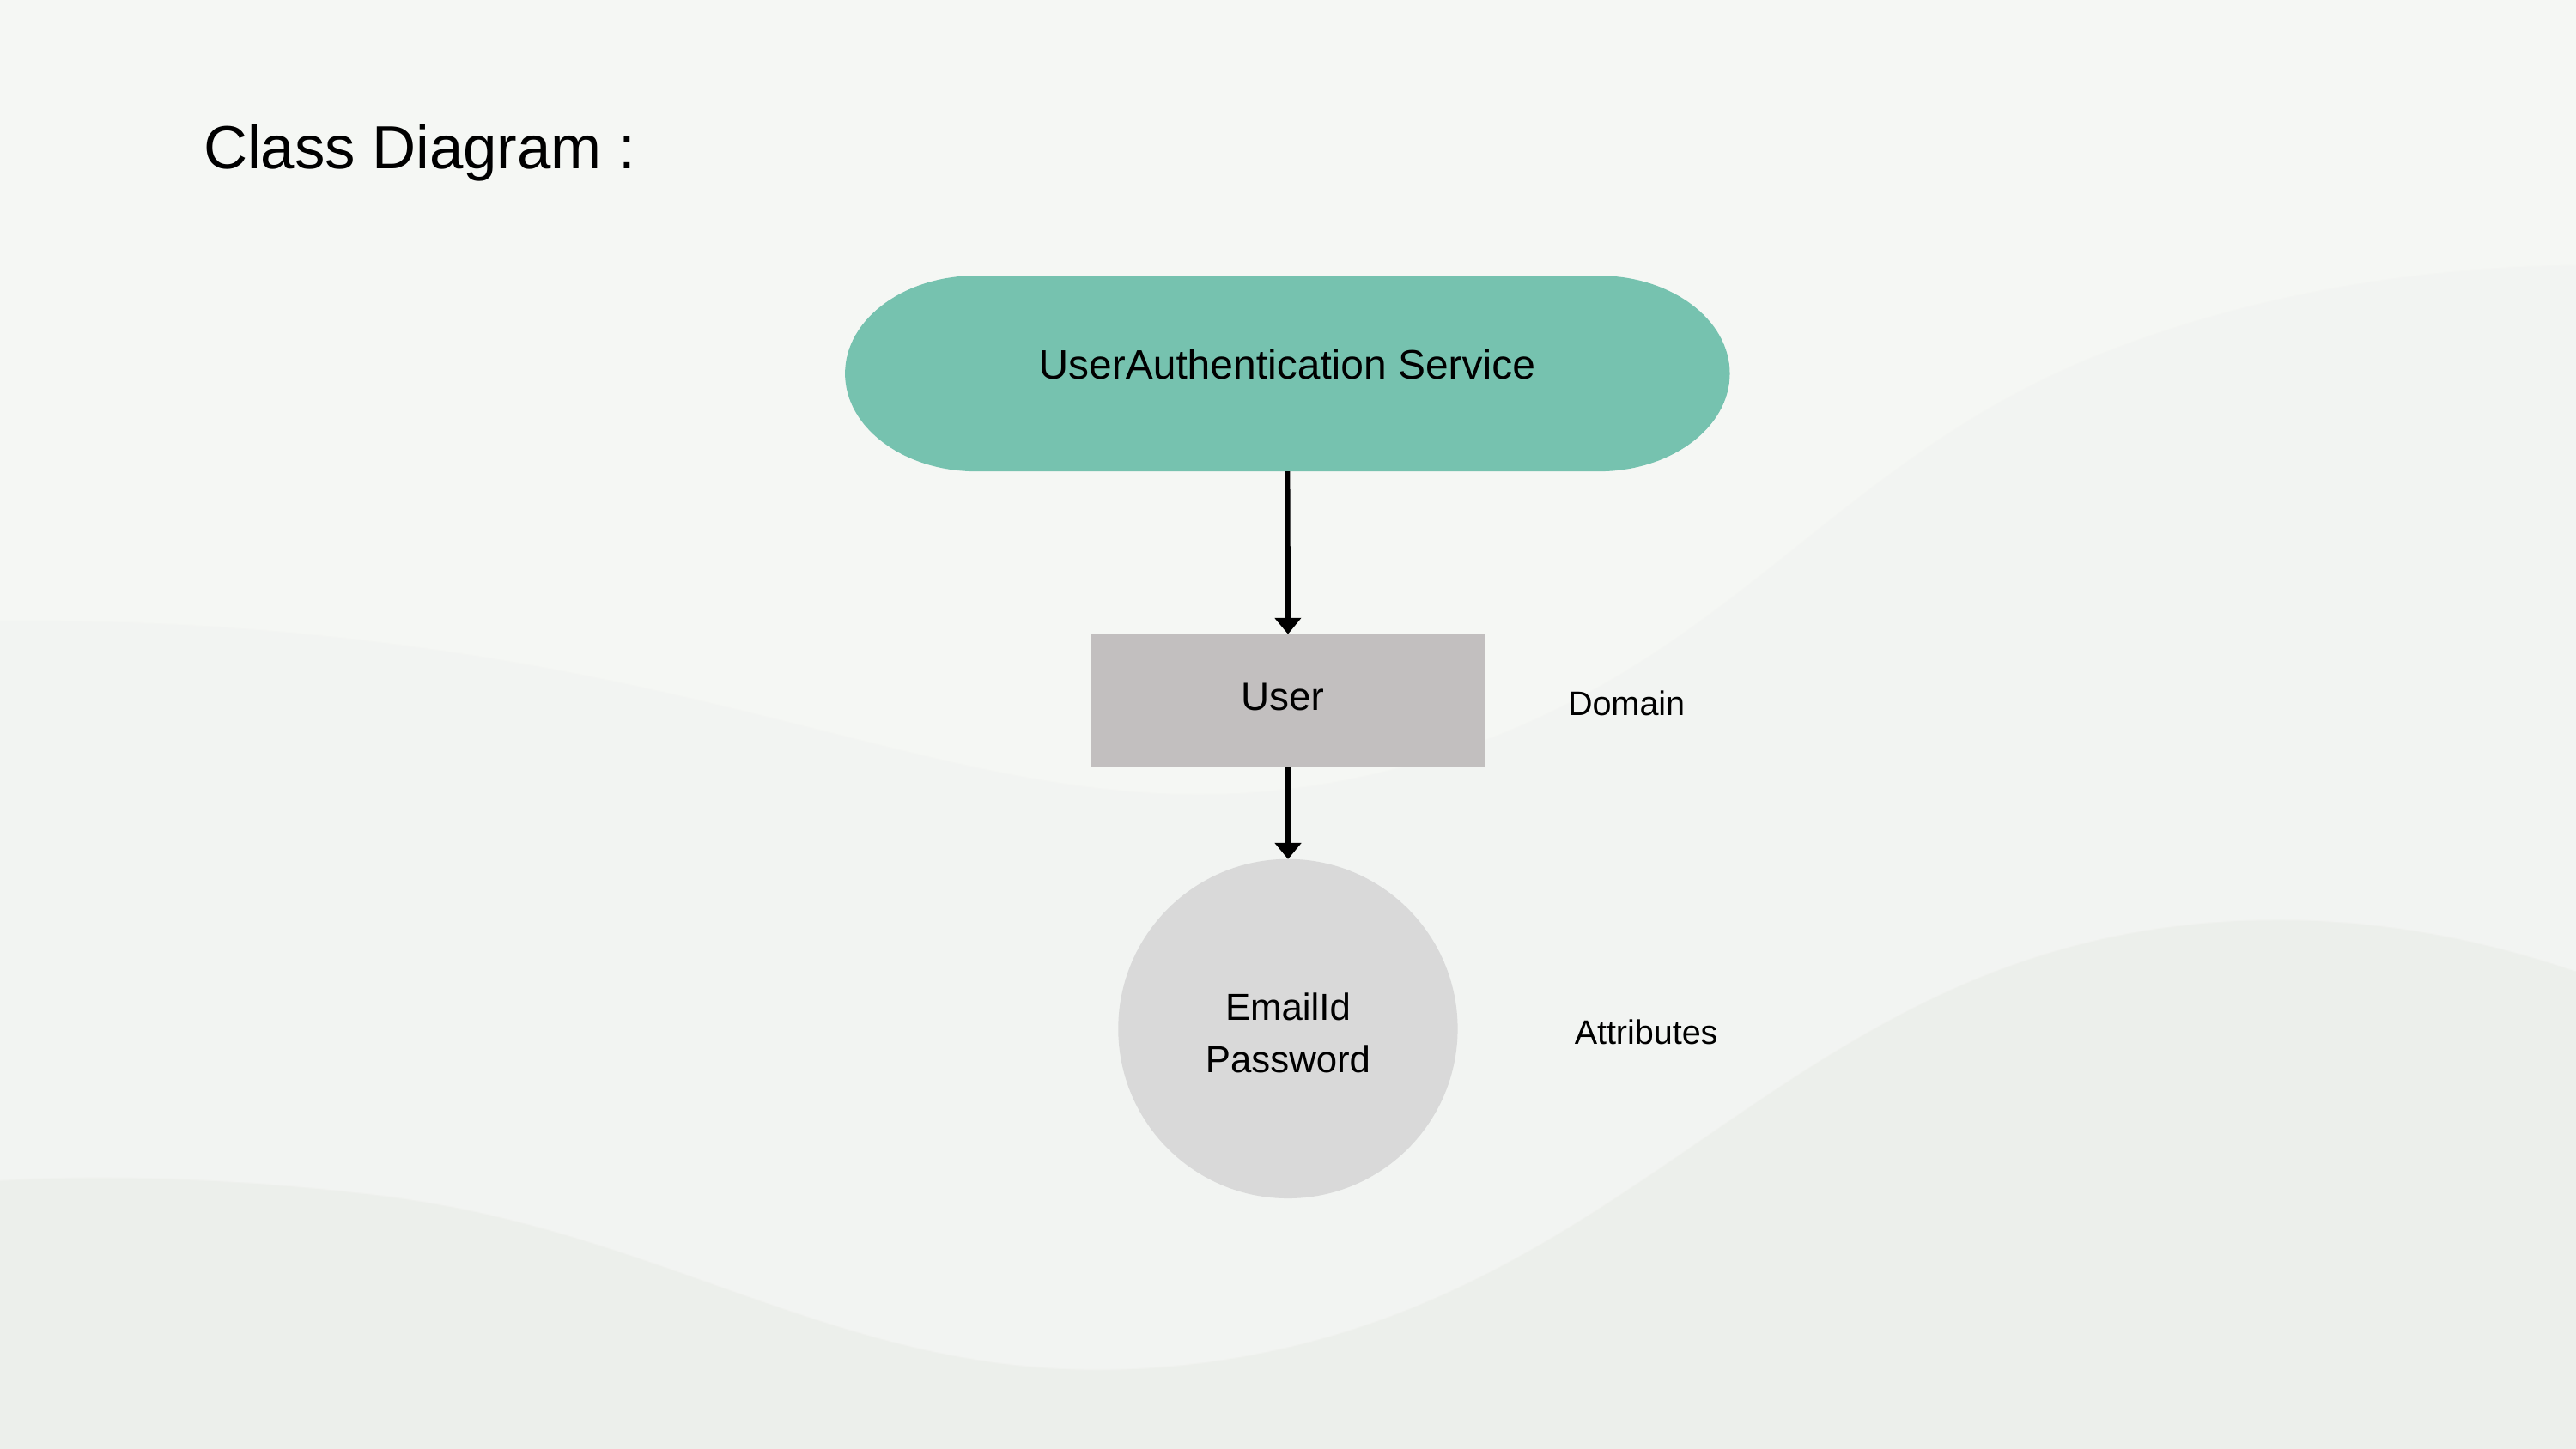

Class Diagram :

UserAuthentication Service

User
Domain

EmailId
Password
Attributes